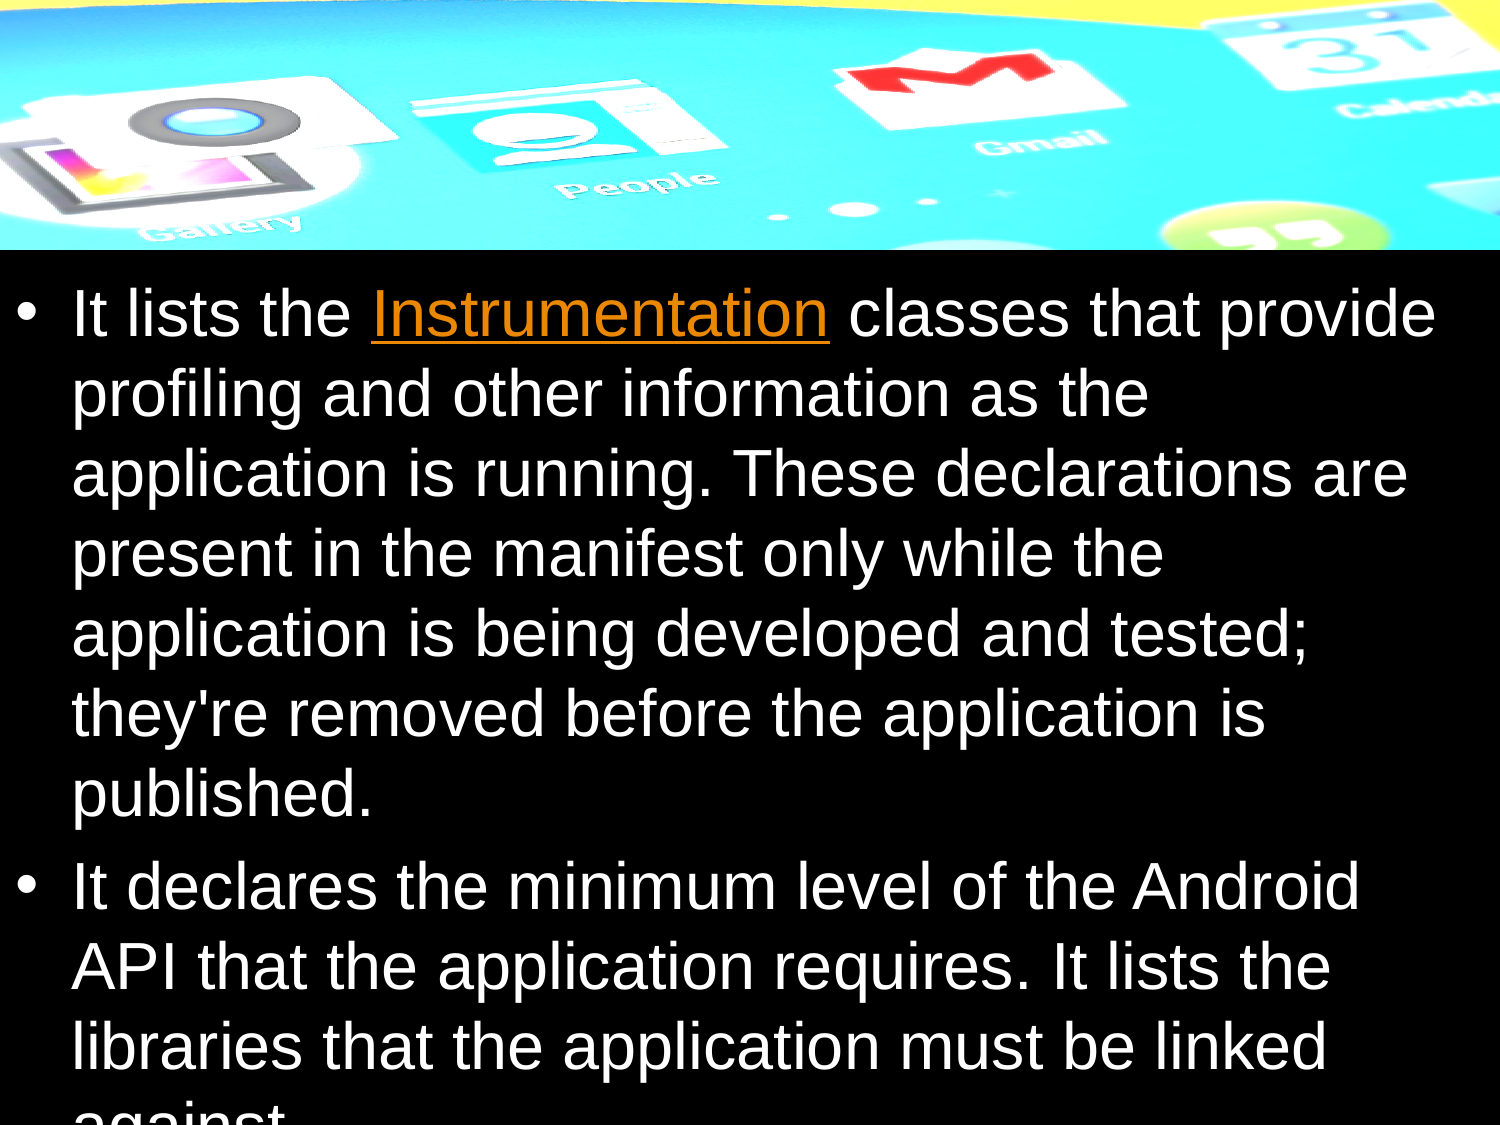

#
It lists the Instrumentation classes that provide profiling and other information as the application is running. These declarations are present in the manifest only while the application is being developed and tested; they're removed before the application is published.
It declares the minimum level of the Android API that the application requires. It lists the libraries that the application must be linked against.